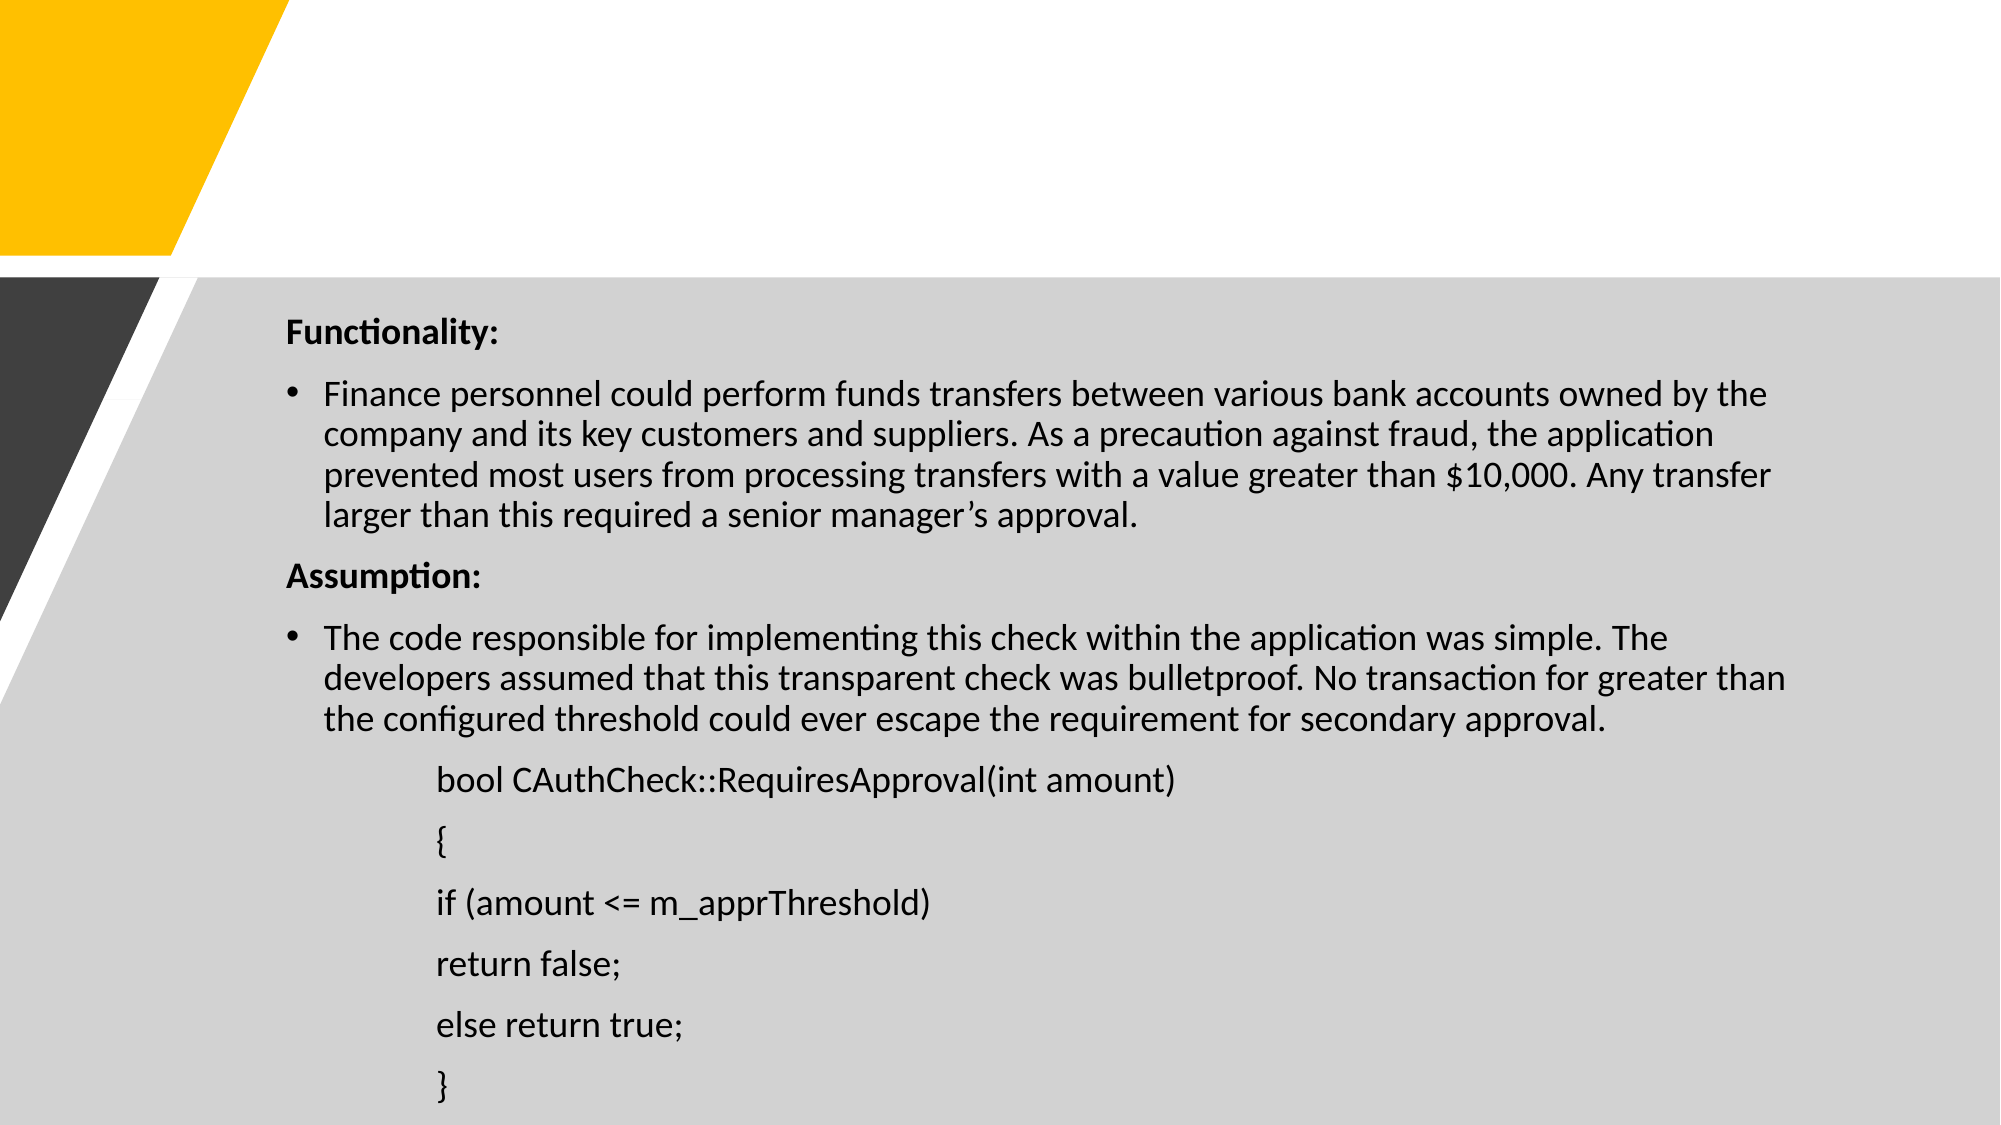

Functionality:
Finance personnel could perform funds transfers between various bank accounts owned by the company and its key customers and suppliers. As a precaution against fraud, the application prevented most users from processing transfers with a value greater than $10,000. Any transfer larger than this required a senior manager’s approval.
Assumption:
The code responsible for implementing this check within the application was simple. The developers assumed that this transparent check was bulletproof. No transaction for greater than the configured threshold could ever escape the requirement for secondary approval.
	bool CAuthCheck::RequiresApproval(int amount)
	{
 	if (amount <= m_apprThreshold)
 	return false;
 	else return true;
	}